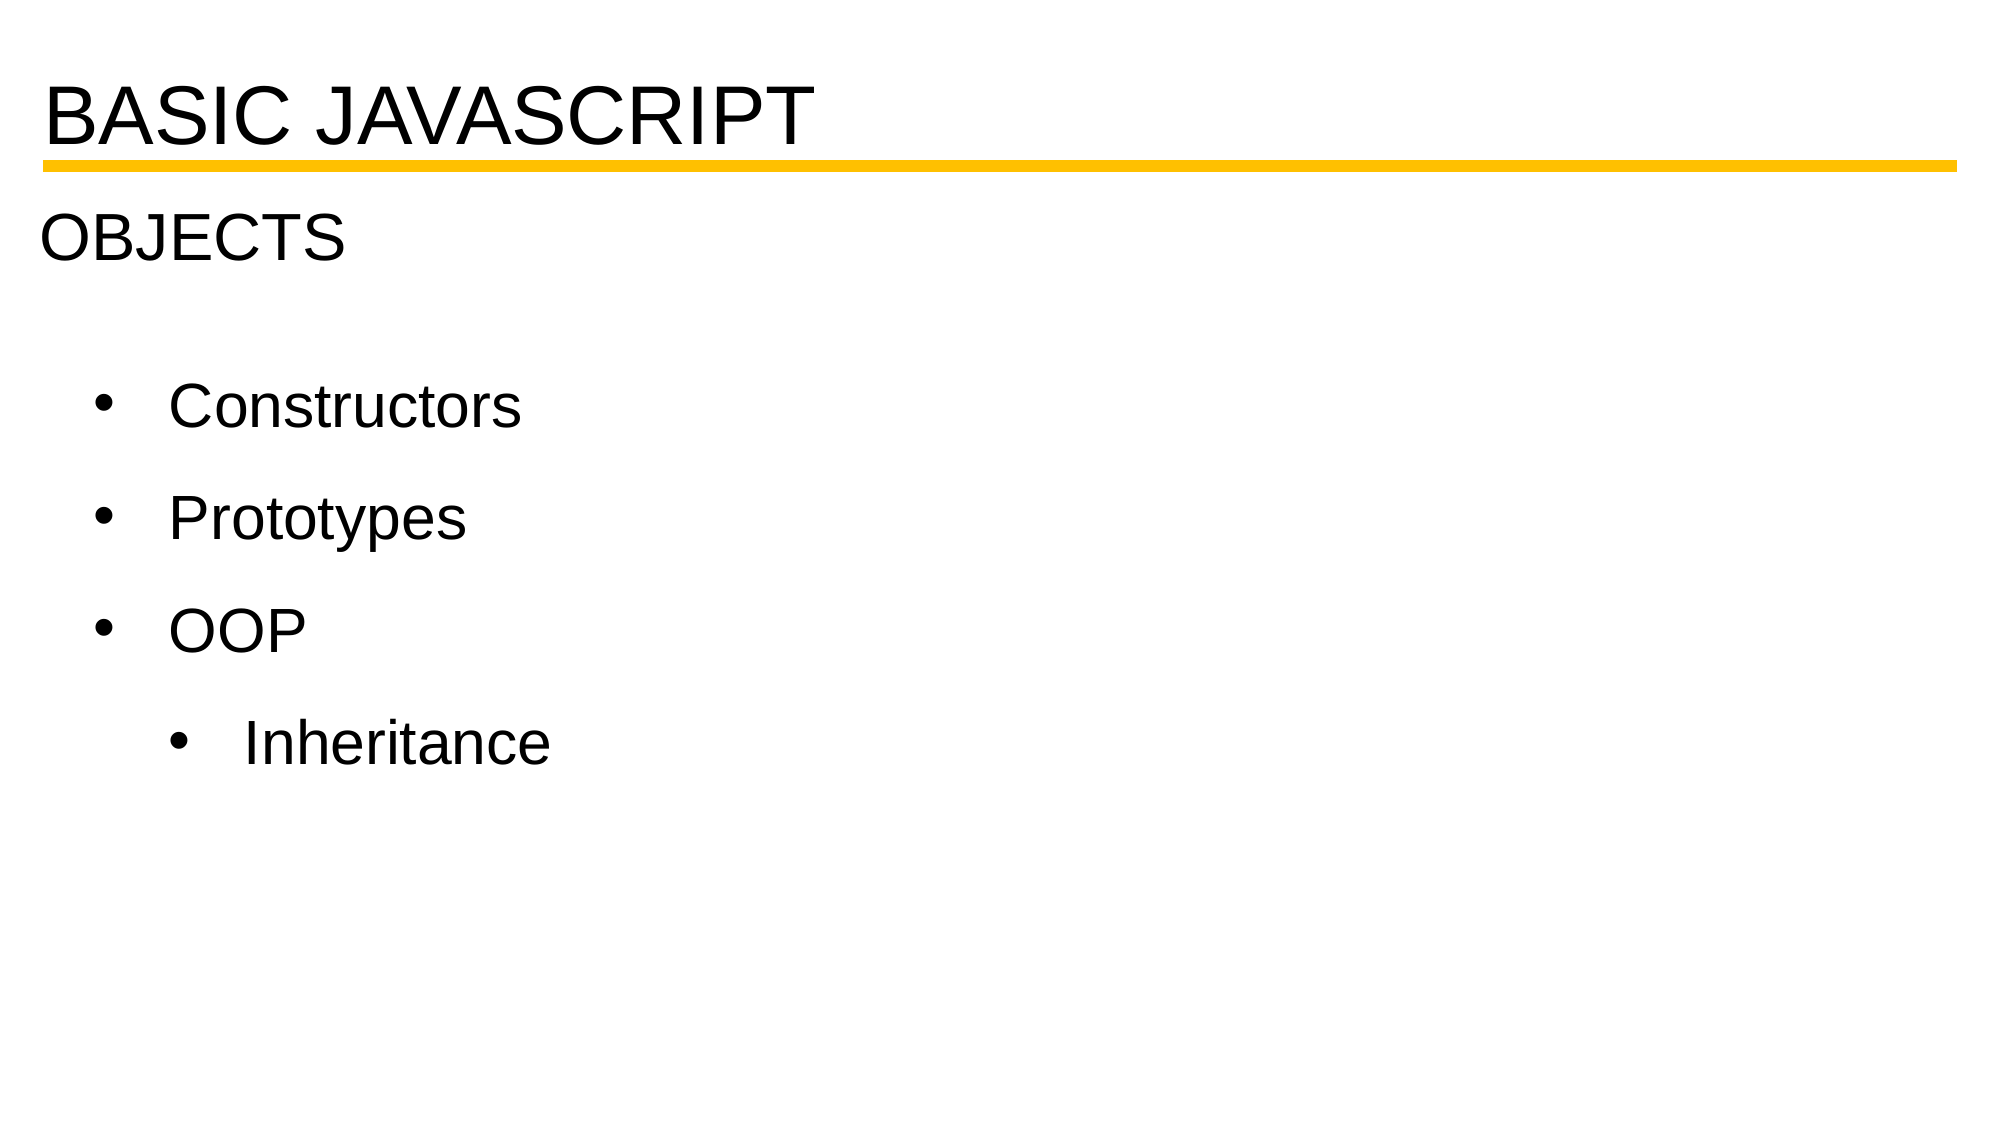

}
{
)
[
]
(
BASIC JAVASCRIPT
OBJECTS
Constructors
Prototypes
OOP
Inheritance